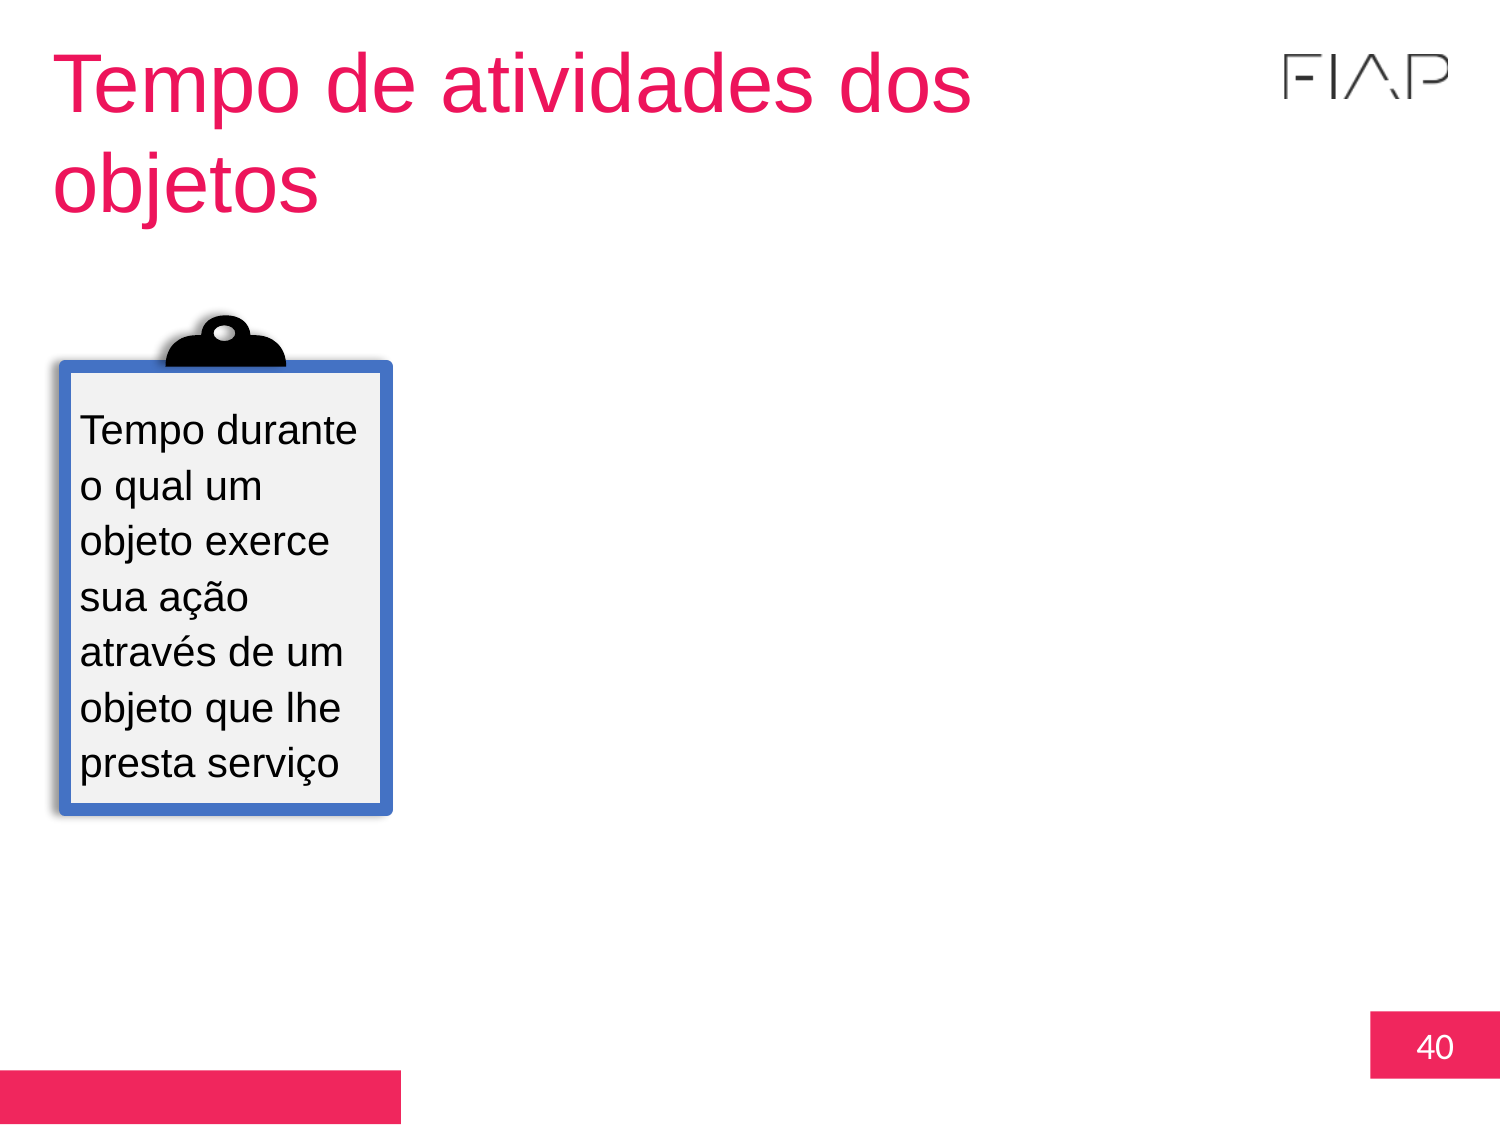

Tempo de atividades dos objetos

Tempo durante o qual um objeto exerce sua ação através de um objeto que lhe presta serviço